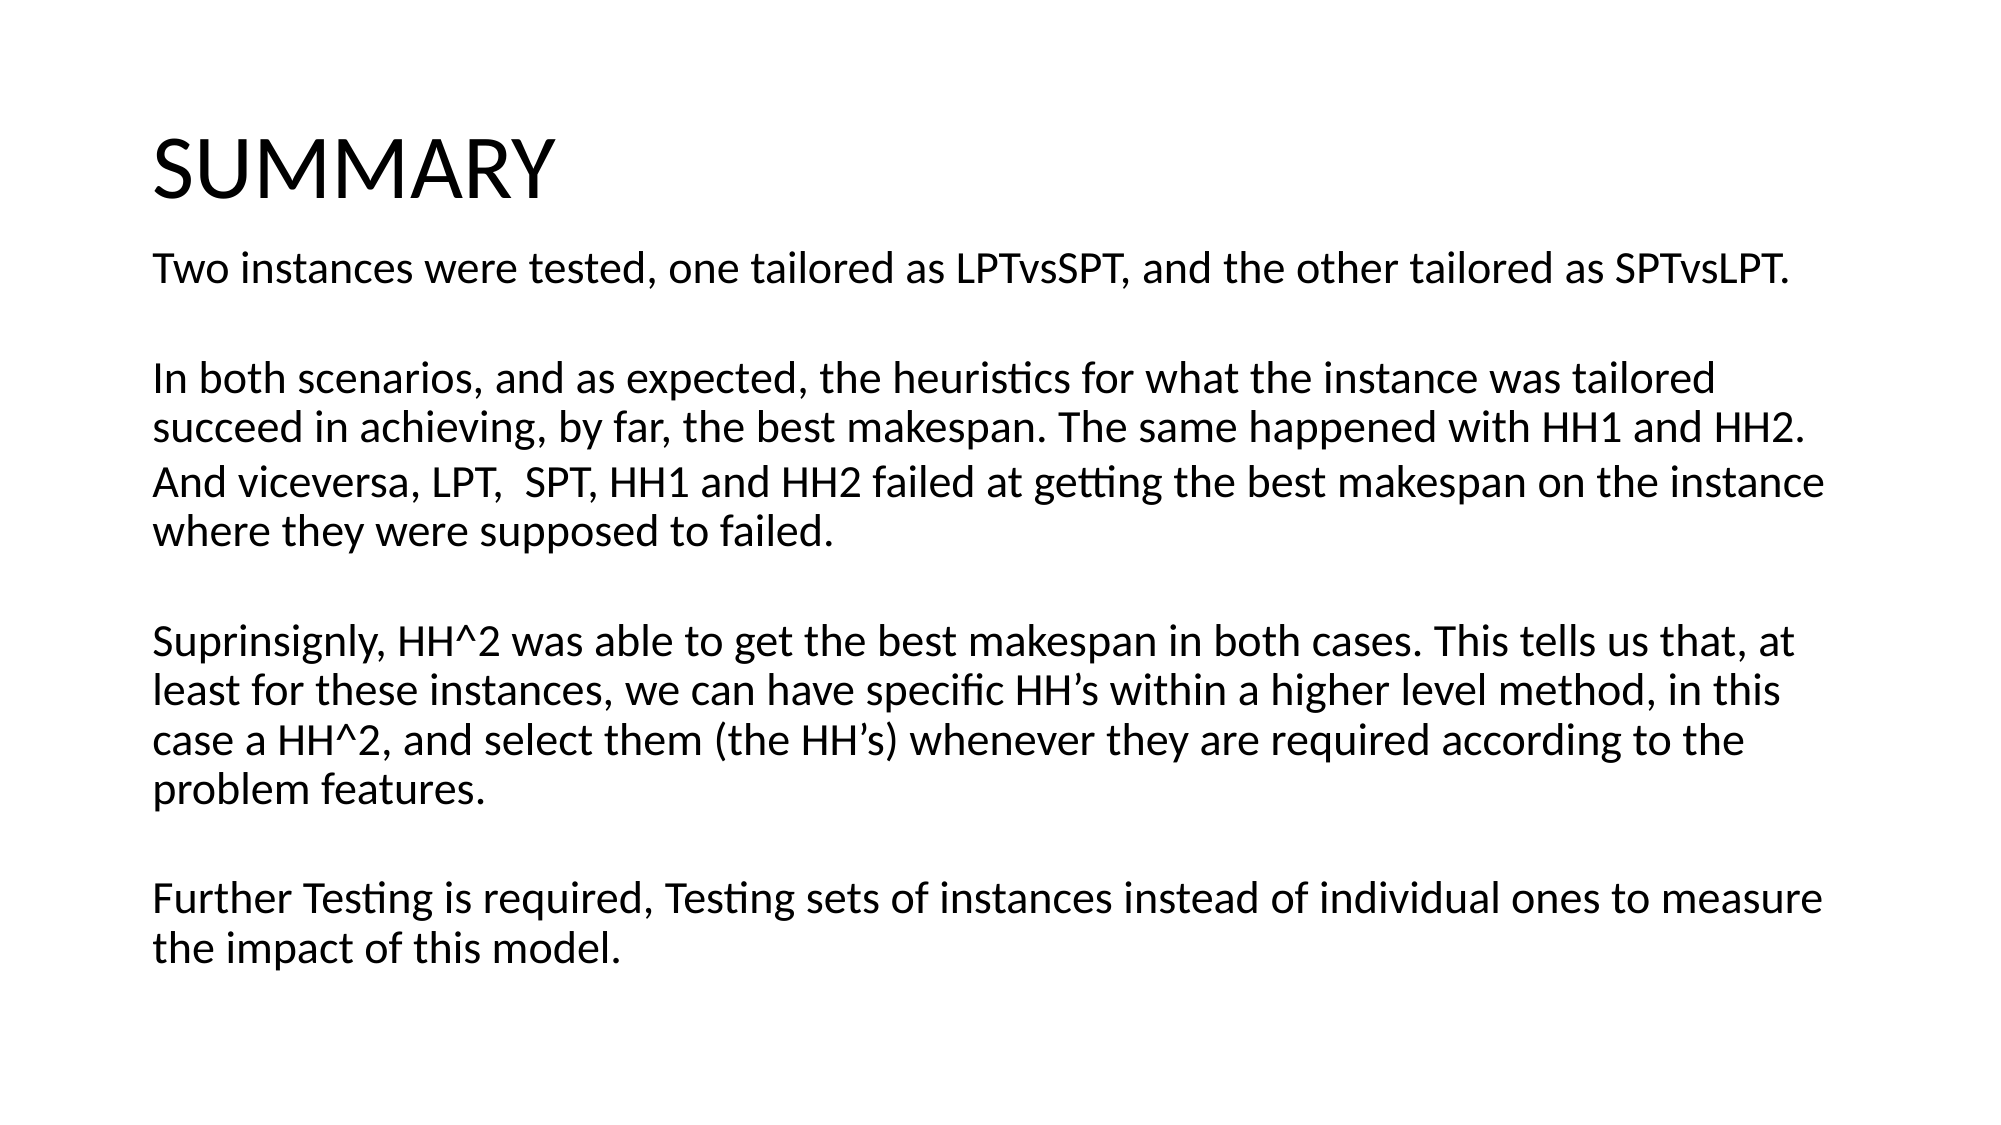

# SUMMARY
Two instances were tested, one tailored as LPTvsSPT, and the other tailored as SPTvsLPT.

In both scenarios, and as expected, the heuristics for what the instance was tailored succeed in achieving, by far, the best makespan. The same happened with HH1 and HH2.
And viceversa, LPT,  SPT, HH1 and HH2 failed at getting the best makespan on the instance where they were supposed to failed.

Suprinsignly, HH^2 was able to get the best makespan in both cases. This tells us that, at least for these instances, we can have specific HH’s within a higher level method, in this case a HH^2, and select them (the HH’s) whenever they are required according to the problem features.

Further Testing is required, Testing sets of instances instead of individual ones to measure the impact of this model.